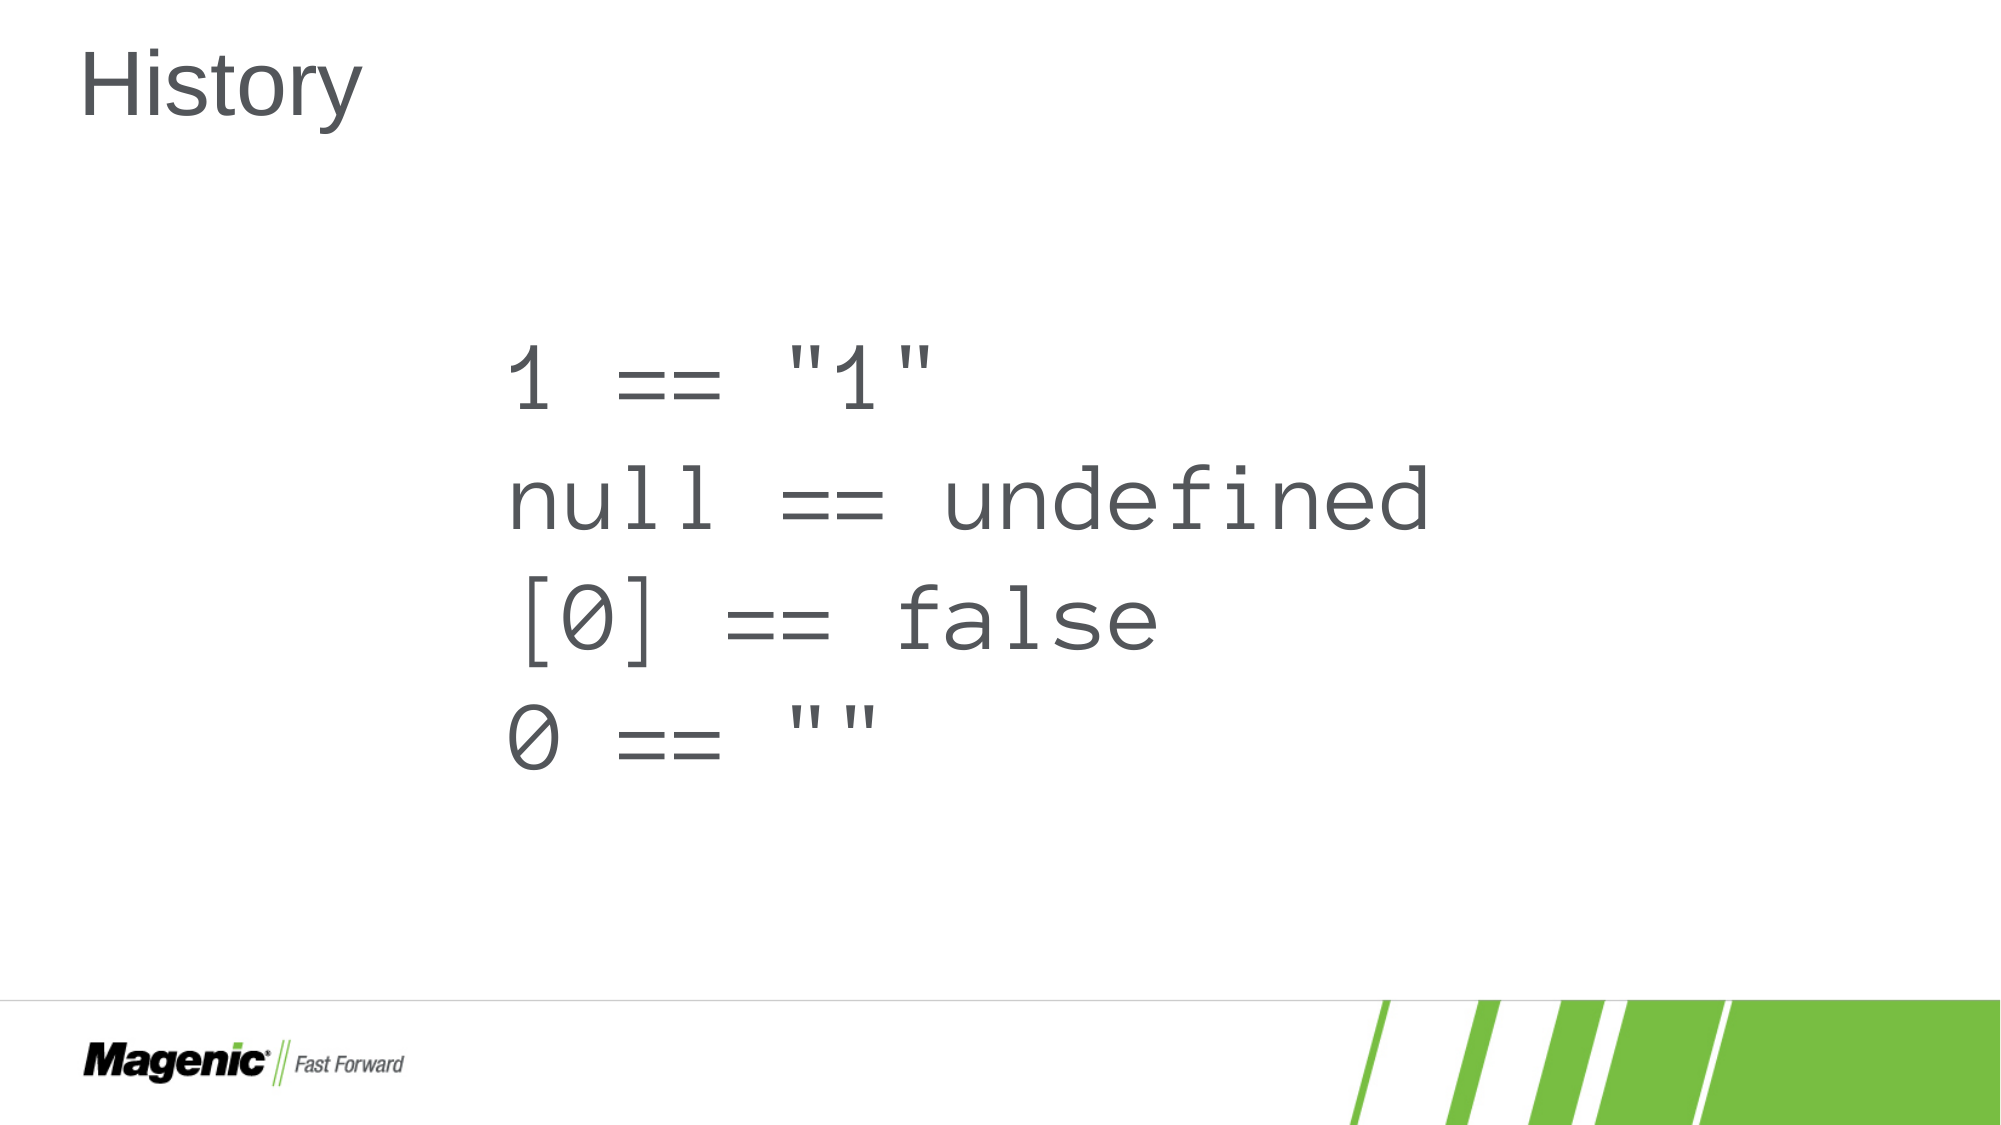

# History
1 == "1"
null == undefined
[0] == false
0 == ""